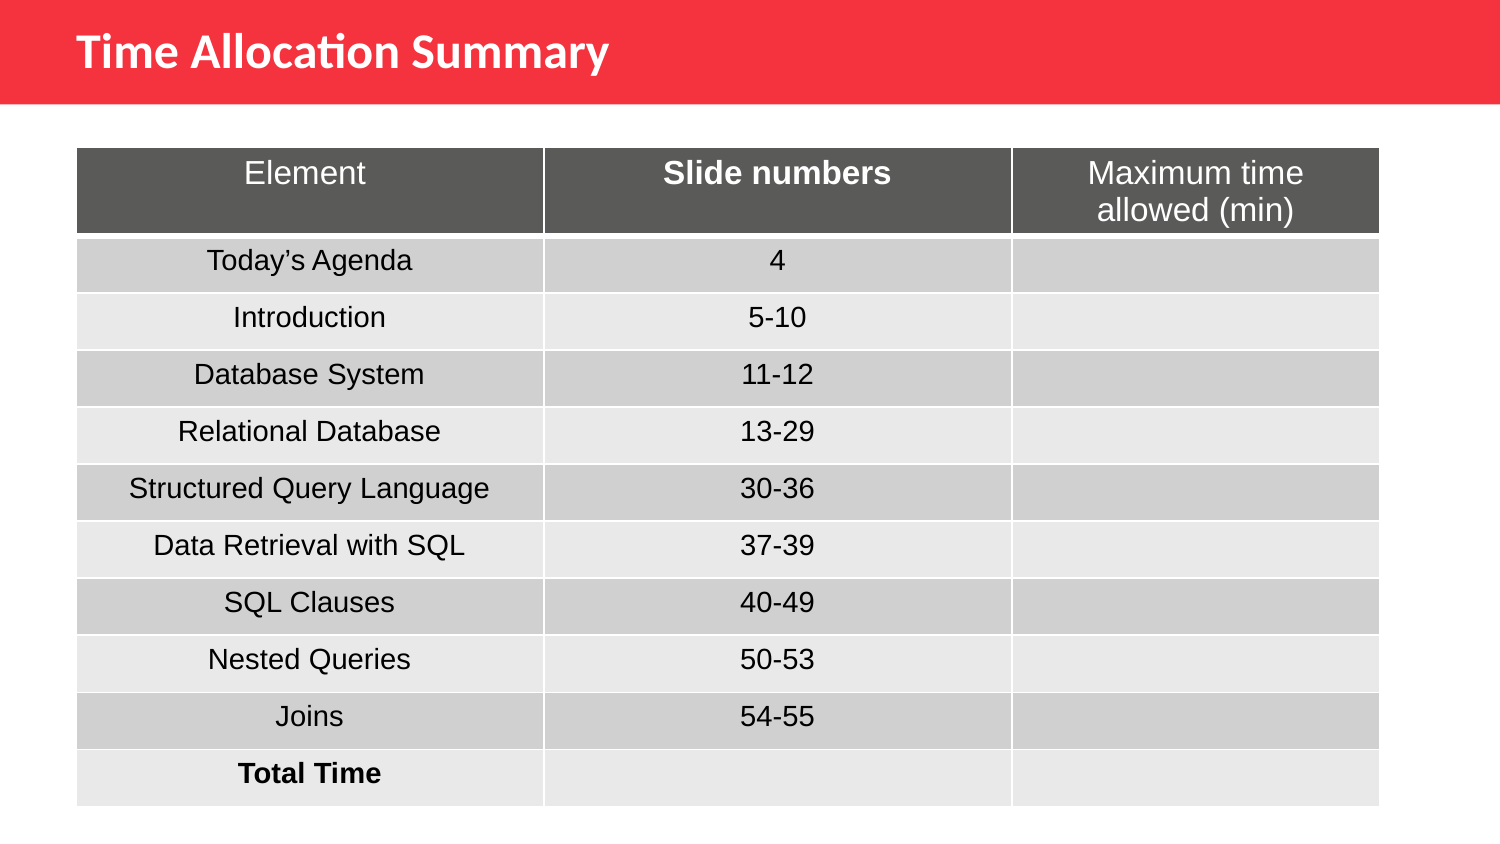

Time Allocation Summary
| Element | Slide numbers | Maximum time allowed (min) |
| --- | --- | --- |
| Today’s Agenda | 4 |  |
| Introduction | 5-10 |  |
| Database System | 11-12 |  |
| Relational Database | 13-29 |  |
| Structured Query Language | 30-36 |  |
| Data Retrieval with SQL | 37-39 |  |
| SQL Clauses | 40-49 |  |
| Nested Queries | 50-53 |  |
| Joins | 54-55 |  |
| Total Time |  |  |